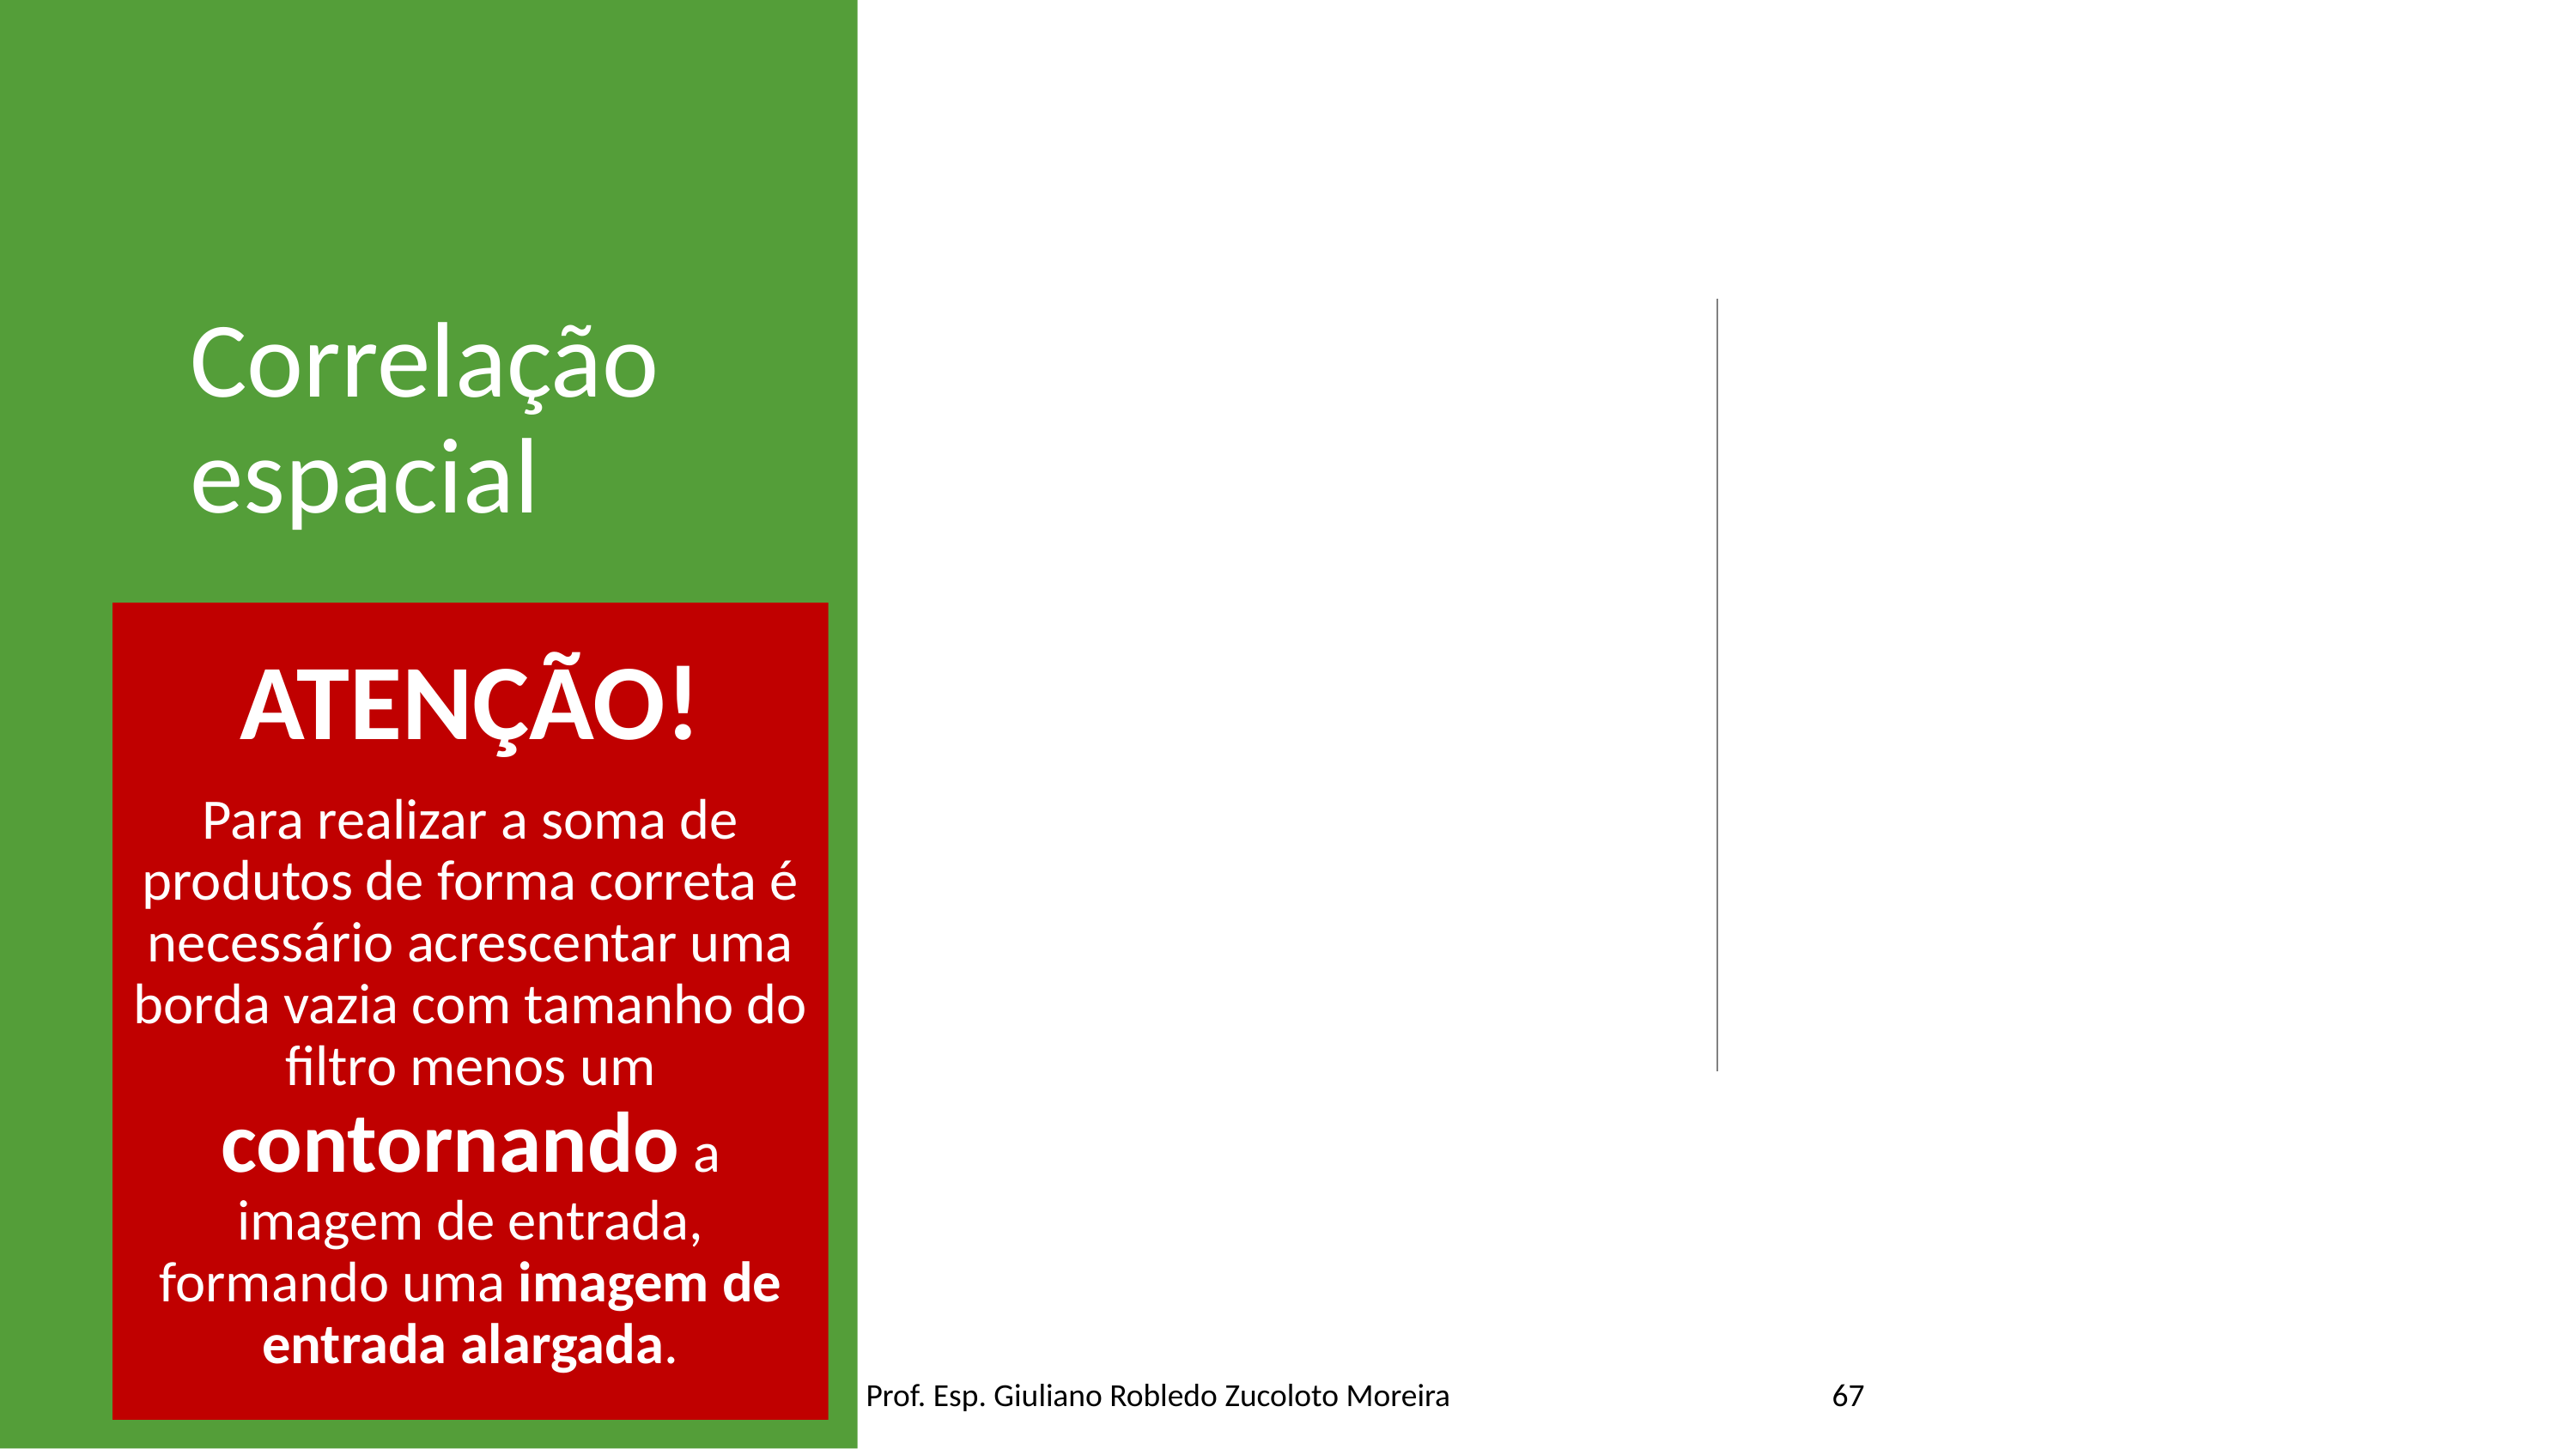

# Correlação espacial
ATENÇÃO!
Para realizar a soma de produtos de forma correta é necessário acrescentar uma borda vazia com tamanho do filtro menos um contornando a imagem de entrada, formando uma imagem de entrada alargada.
Prof. Esp. Giuliano Robledo Zucoloto Moreira
67